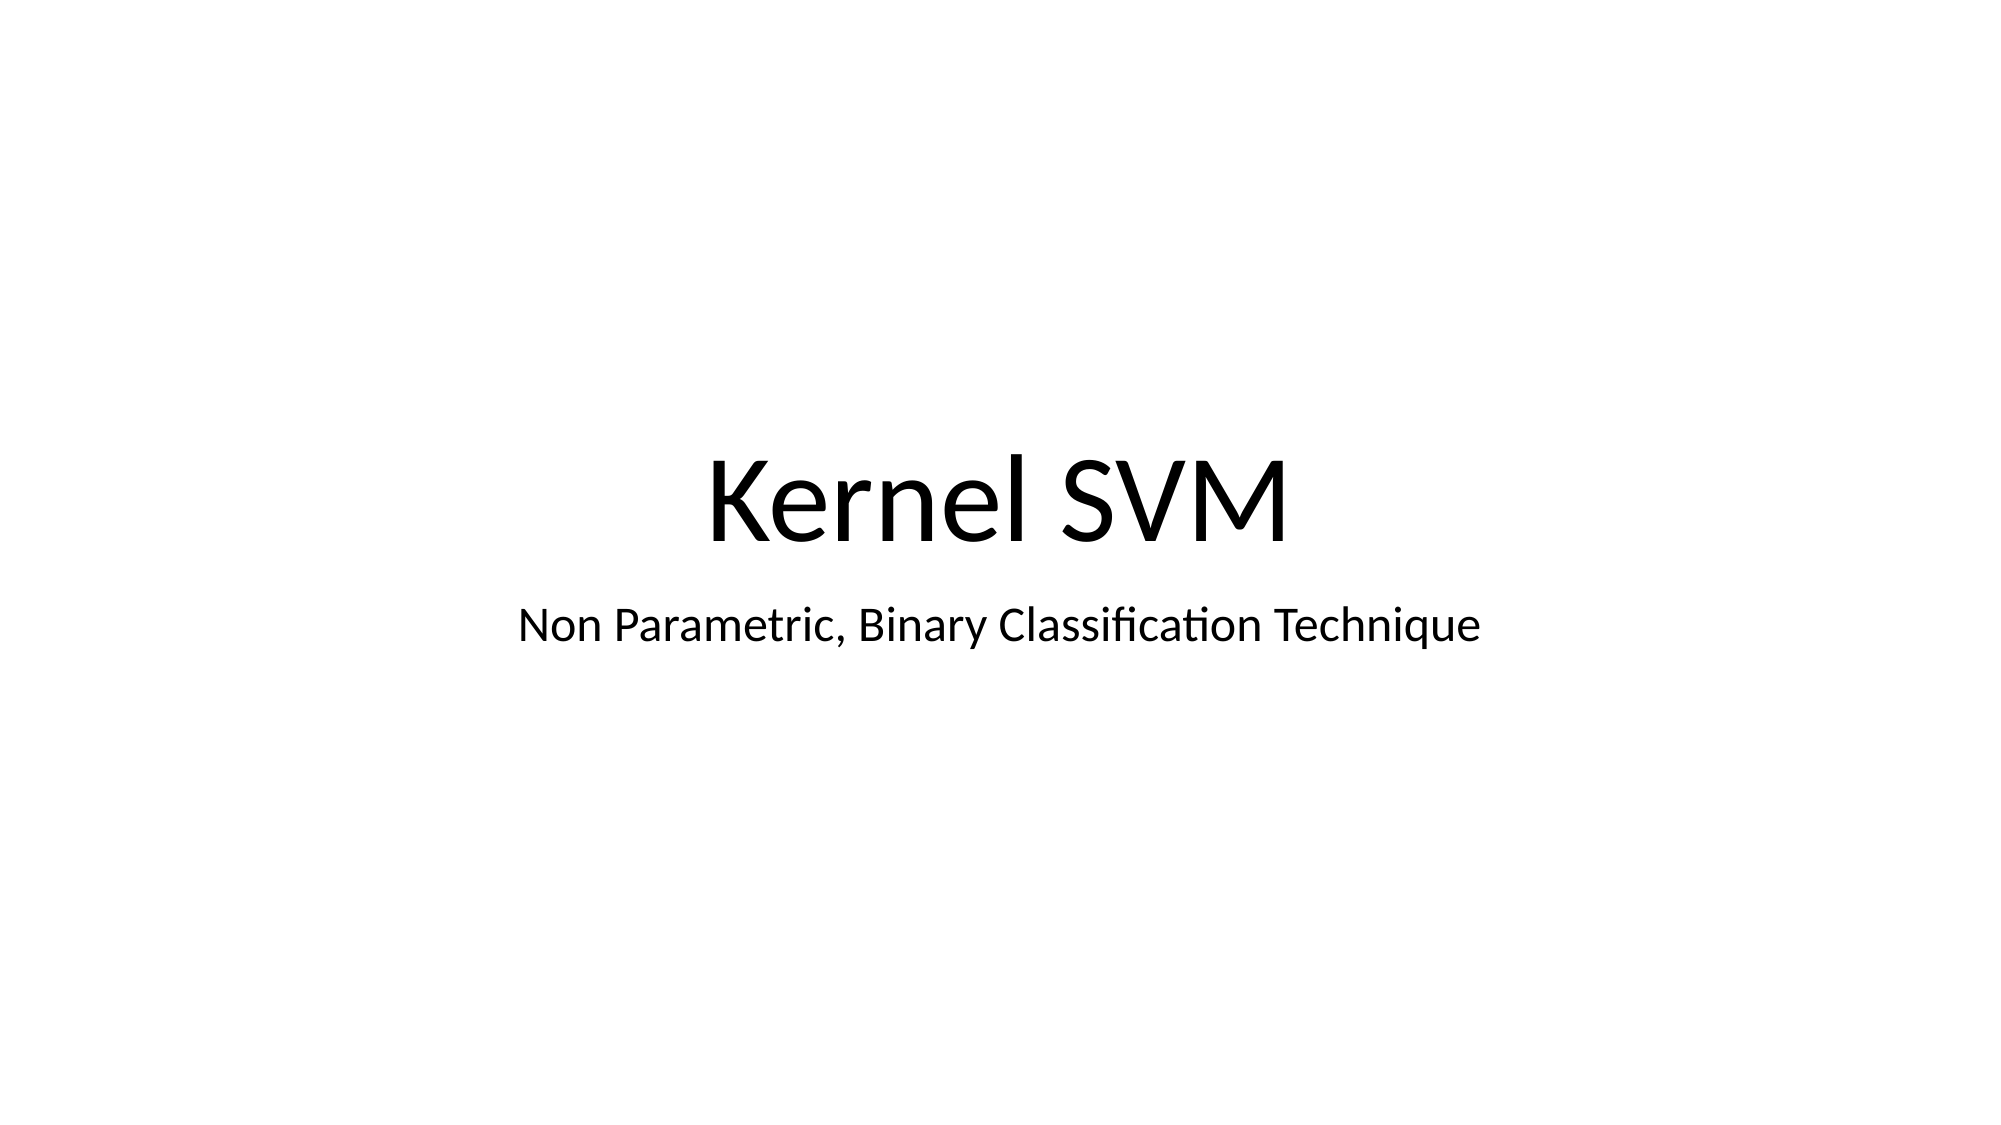

# Kernel SVM
Non Parametric, Binary Classification Technique